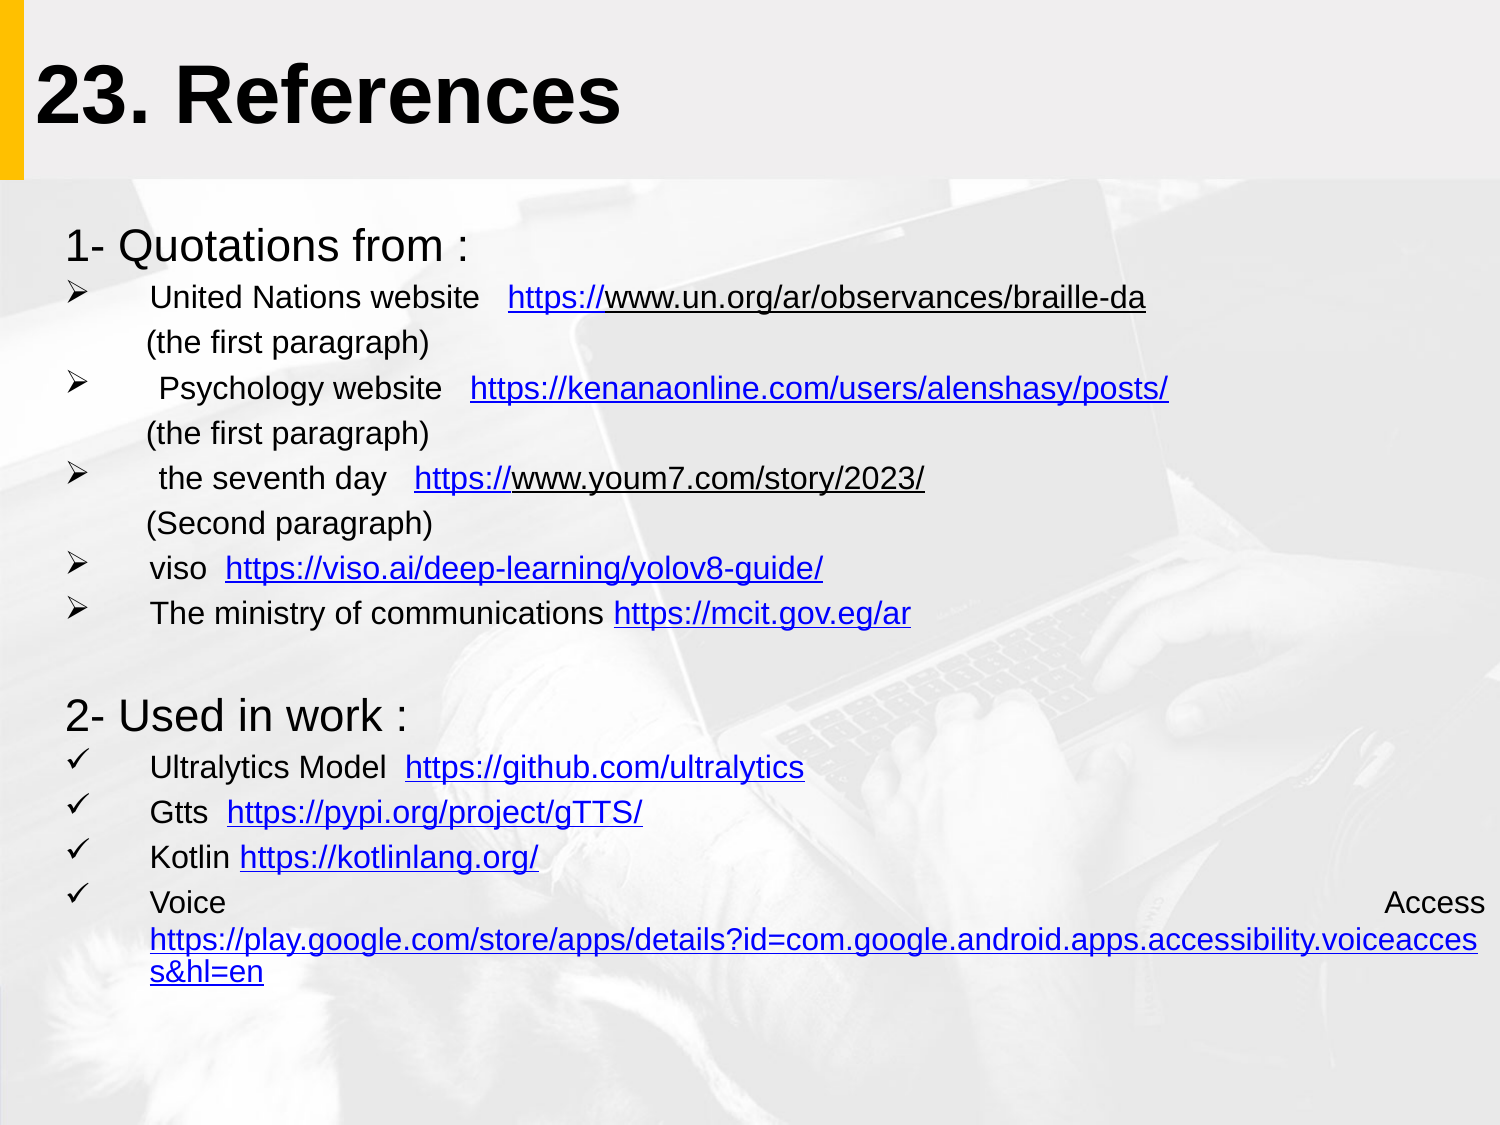

# 23. References
1- Quotations from :
United Nations website   https://www.un.org/ar/observances/braille-da
         (the first paragraph)
 Psychology website   https://kenanaonline.com/users/alenshasy/posts/
         (the first paragraph)
 the seventh day   https://www.youm7.com/story/2023/
         (Second paragraph)
viso  https://viso.ai/deep-learning/yolov8-guide/
The ministry of communications https://mcit.gov.eg/ar

2- Used in work :
Ultralytics Model  https://github.com/ultralytics
Gtts  https://pypi.org/project/gTTS/
Kotlin https://kotlinlang.org/
Voice Access https://play.google.com/store/apps/details?id=com.google.android.apps.accessibility.voiceaccess&hl=en